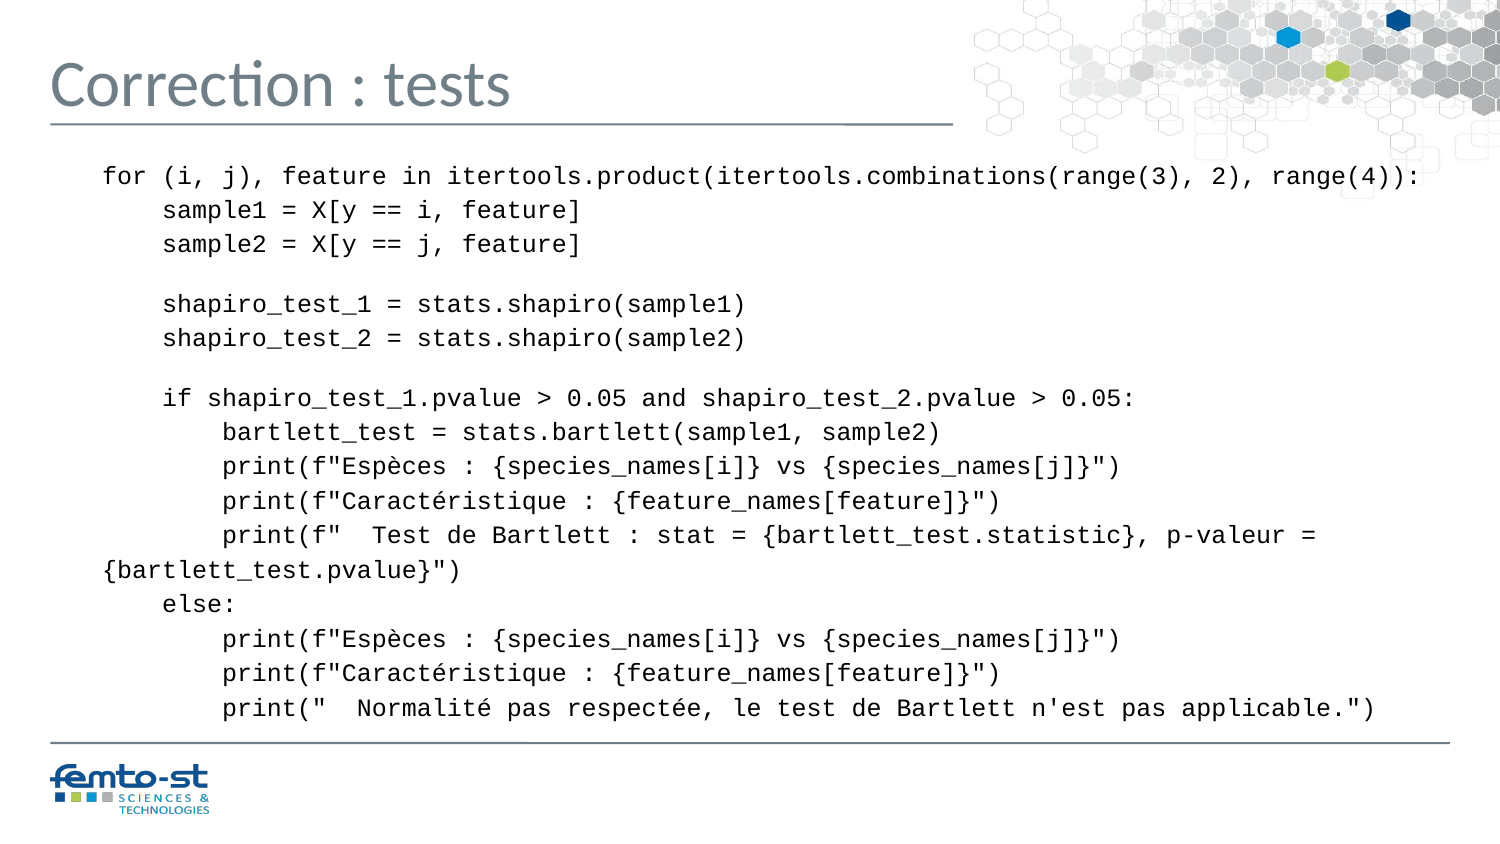

Correction : tests
for (i, j), feature in itertools.product(itertools.combinations(range(3), 2), range(4)):
    sample1 = X[y == i, feature]
    sample2 = X[y == j, feature]
    shapiro_test_1 = stats.shapiro(sample1)
    shapiro_test_2 = stats.shapiro(sample2)
    if shapiro_test_1.pvalue > 0.05 and shapiro_test_2.pvalue > 0.05:
        bartlett_test = stats.bartlett(sample1, sample2)
        print(f"Espèces : {species_names[i]} vs {species_names[j]}")
        print(f"Caractéristique : {feature_names[feature]}")
        print(f"  Test de Bartlett : stat = {bartlett_test.statistic}, p-valeur = {bartlett_test.pvalue}")
    else:
        print(f"Espèces : {species_names[i]} vs {species_names[j]}")
        print(f"Caractéristique : {feature_names[feature]}")
        print("  Normalité pas respectée, le test de Bartlett n'est pas applicable.")